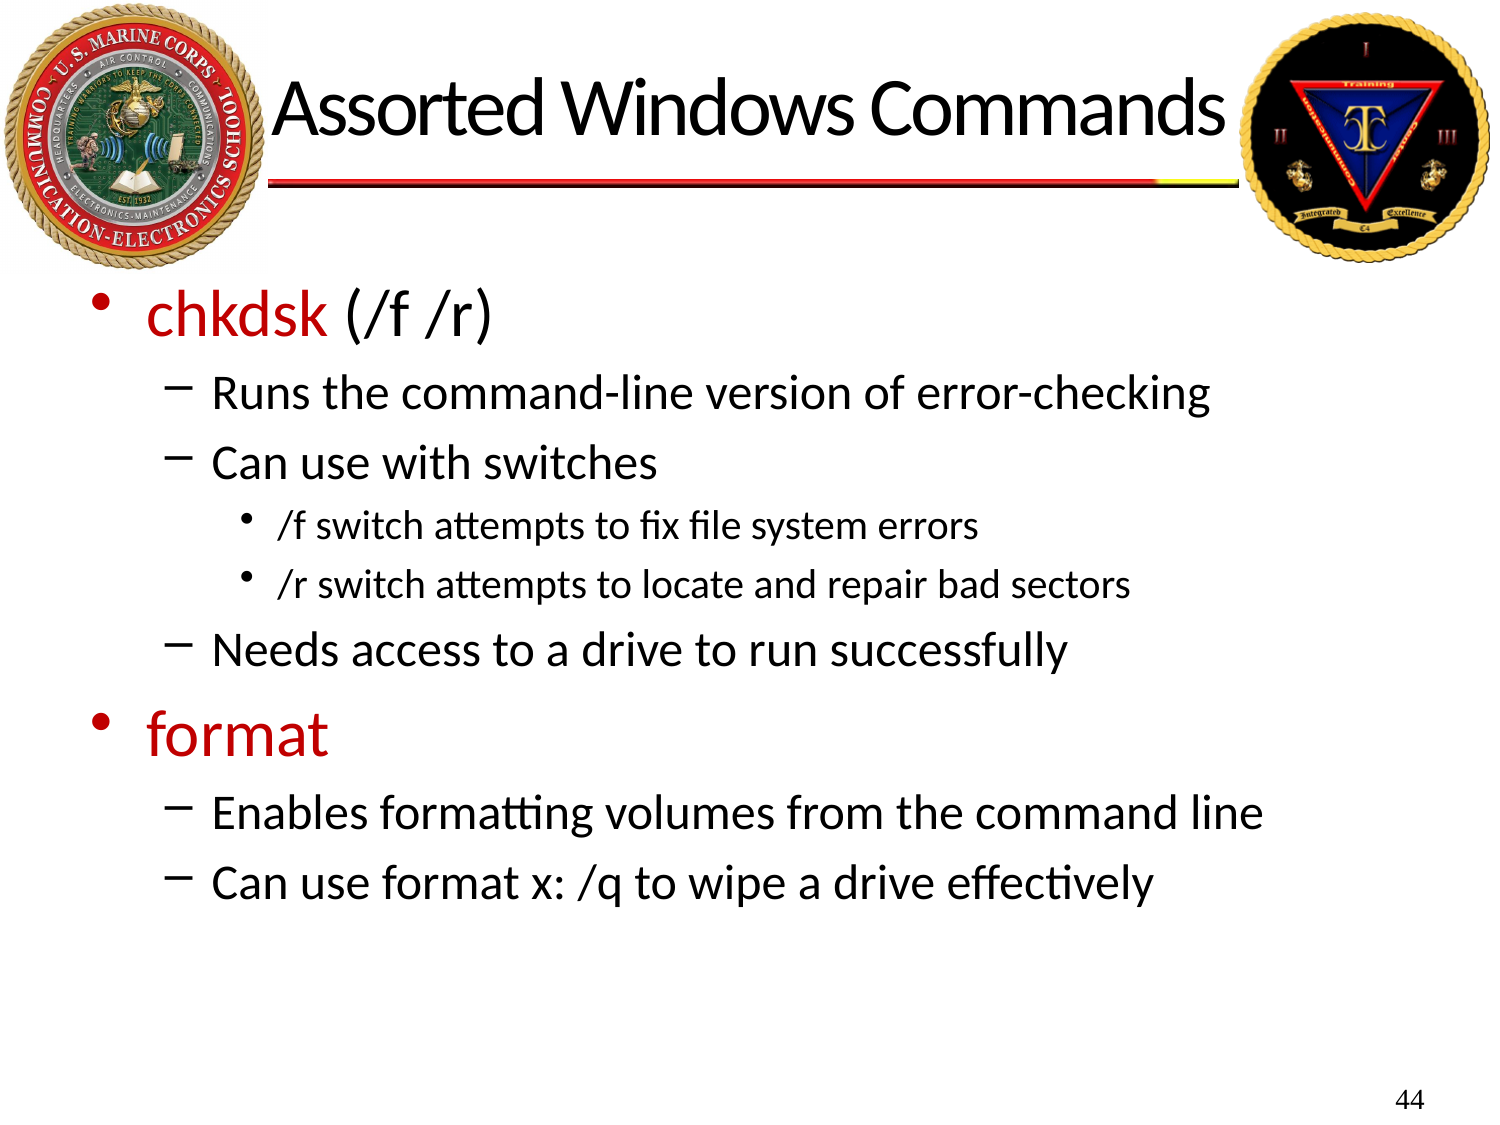

# Assorted Windows Commands
chkdsk (/f /r)
Runs the command-line version of error-checking
Can use with switches
/f switch attempts to fix file system errors
/r switch attempts to locate and repair bad sectors
Needs access to a drive to run successfully
format
Enables formatting volumes from the command line
Can use format x: /q to wipe a drive effectively